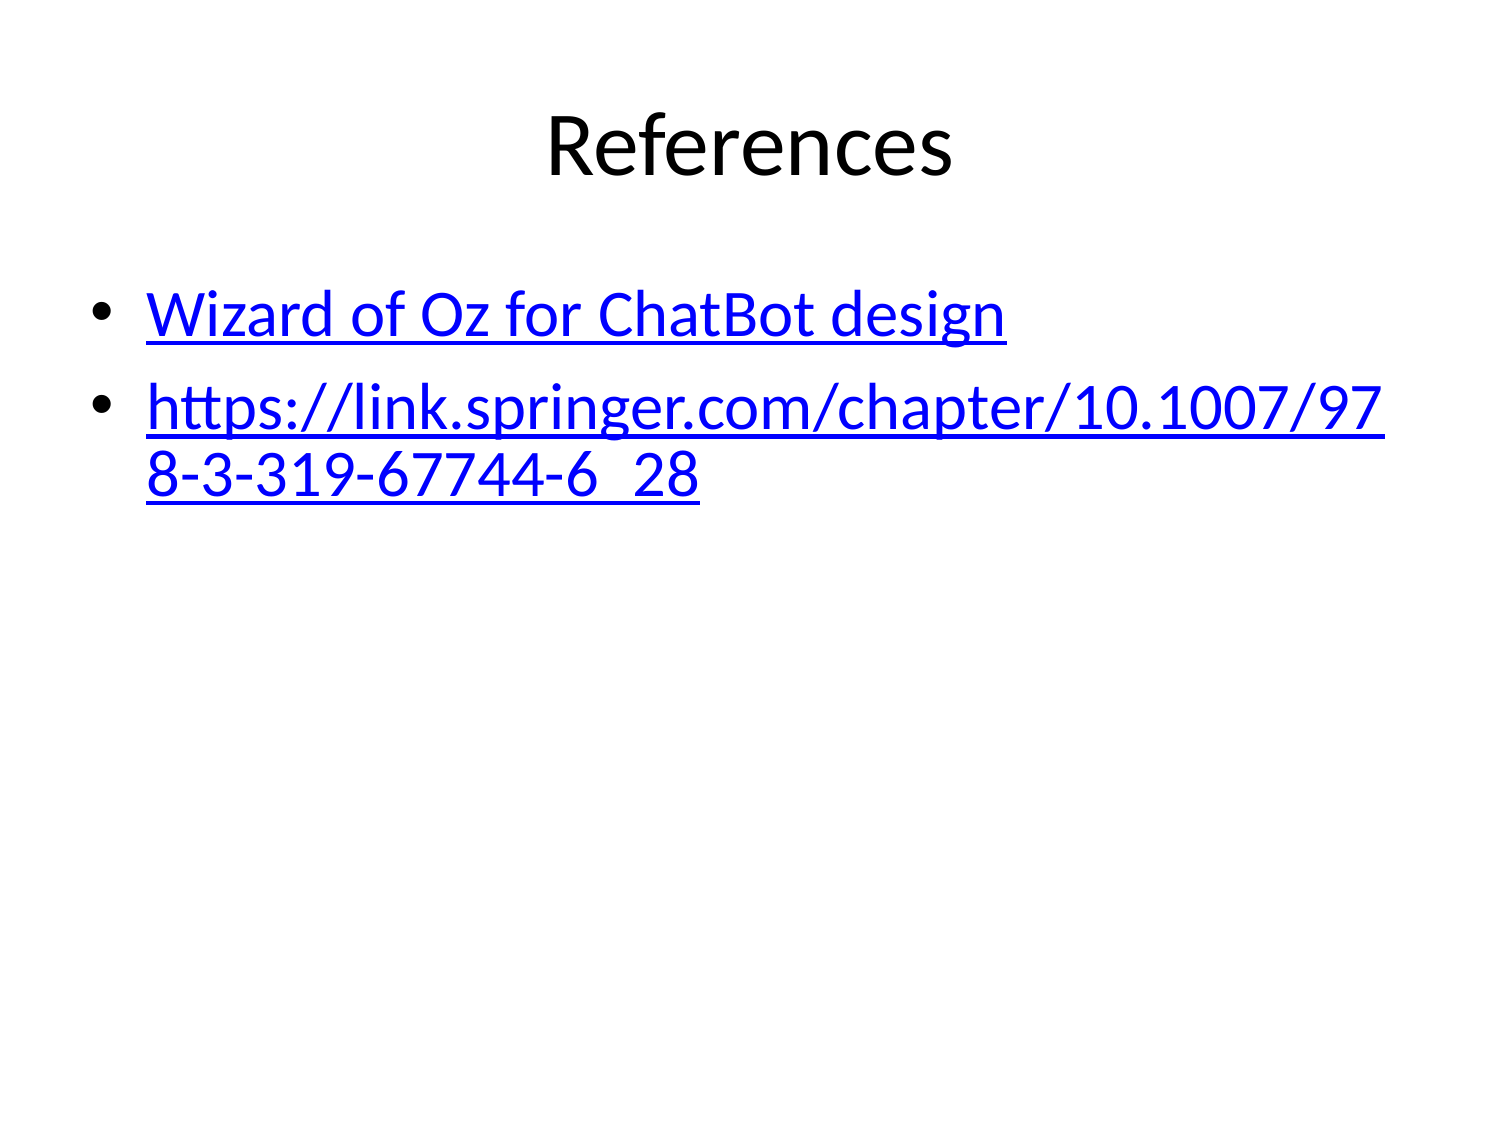

# References
Wizard of Oz for ChatBot design
https://link.springer.com/chapter/10.1007/978-3-319-67744-6_28